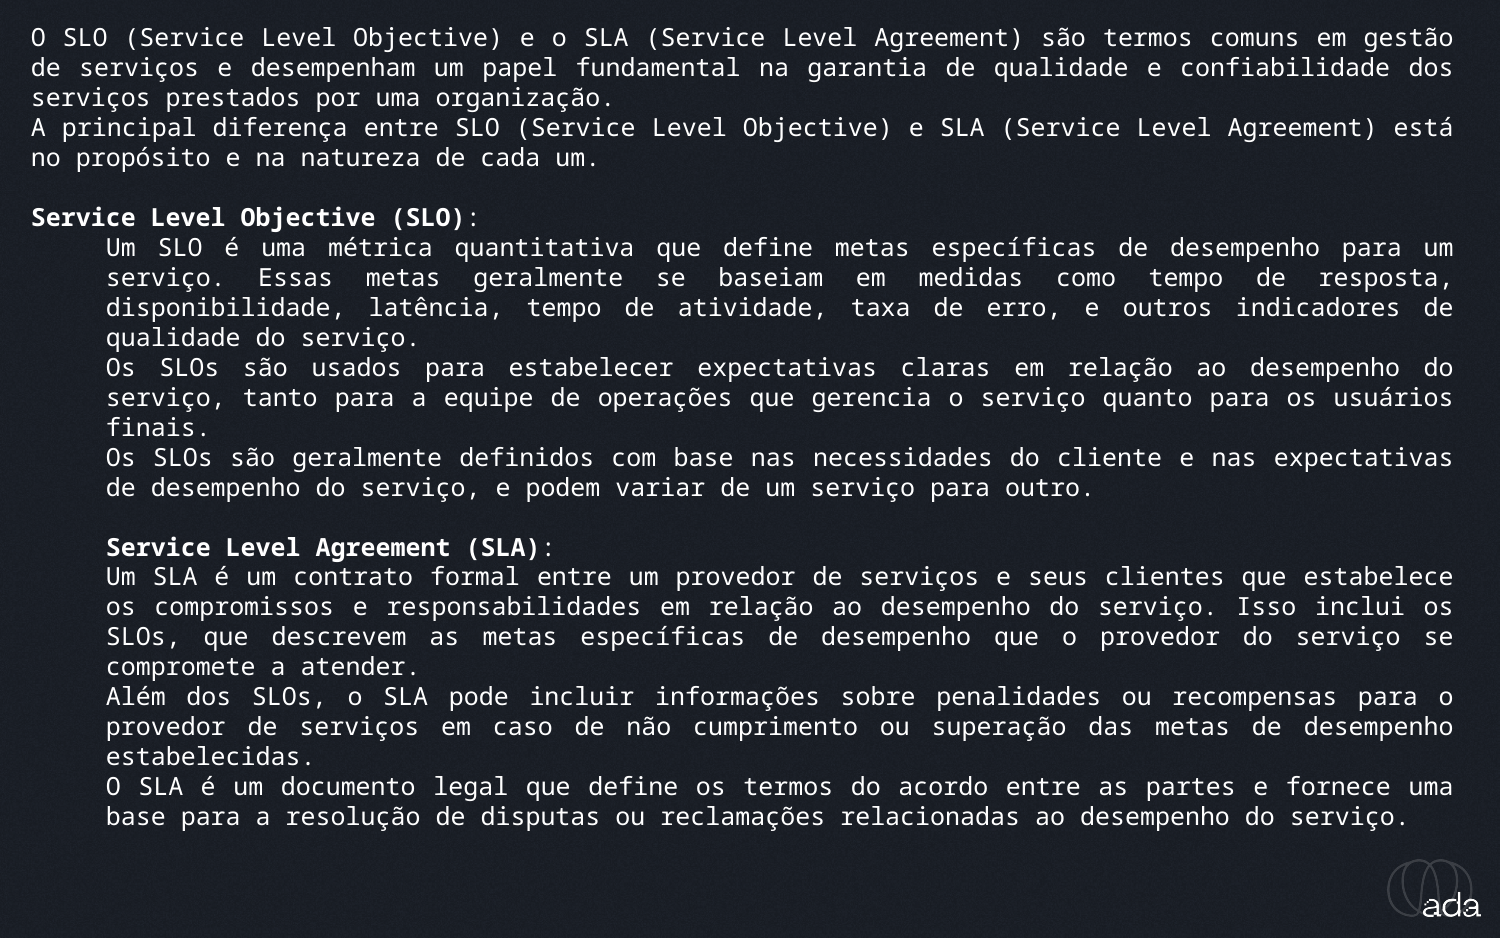

_métricas de SLO e SLA
O SLO (Service Level Objective) e o SLA (Service Level Agreement) são termos comuns em gestão de serviços e desempenham um papel fundamental na garantia de qualidade e confiabilidade dos serviços prestados por uma organização.
A principal diferença entre SLO (Service Level Objective) e SLA (Service Level Agreement) está no propósito e na natureza de cada um.

Service Level Objective (SLO):
Um SLO é uma métrica quantitativa que define metas específicas de desempenho para um serviço. Essas metas geralmente se baseiam em medidas como tempo de resposta, disponibilidade, latência, tempo de atividade, taxa de erro, e outros indicadores de qualidade do serviço.
Os SLOs são usados para estabelecer expectativas claras em relação ao desempenho do serviço, tanto para a equipe de operações que gerencia o serviço quanto para os usuários finais.
Os SLOs são geralmente definidos com base nas necessidades do cliente e nas expectativas de desempenho do serviço, e podem variar de um serviço para outro.

Service Level Agreement (SLA):
Um SLA é um contrato formal entre um provedor de serviços e seus clientes que estabelece os compromissos e responsabilidades em relação ao desempenho do serviço. Isso inclui os SLOs, que descrevem as metas específicas de desempenho que o provedor do serviço se compromete a atender.
Além dos SLOs, o SLA pode incluir informações sobre penalidades ou recompensas para o provedor de serviços em caso de não cumprimento ou superação das metas de desempenho estabelecidas.
O SLA é um documento legal que define os termos do acordo entre as partes e fornece uma base para a resolução de disputas ou reclamações relacionadas ao desempenho do serviço.